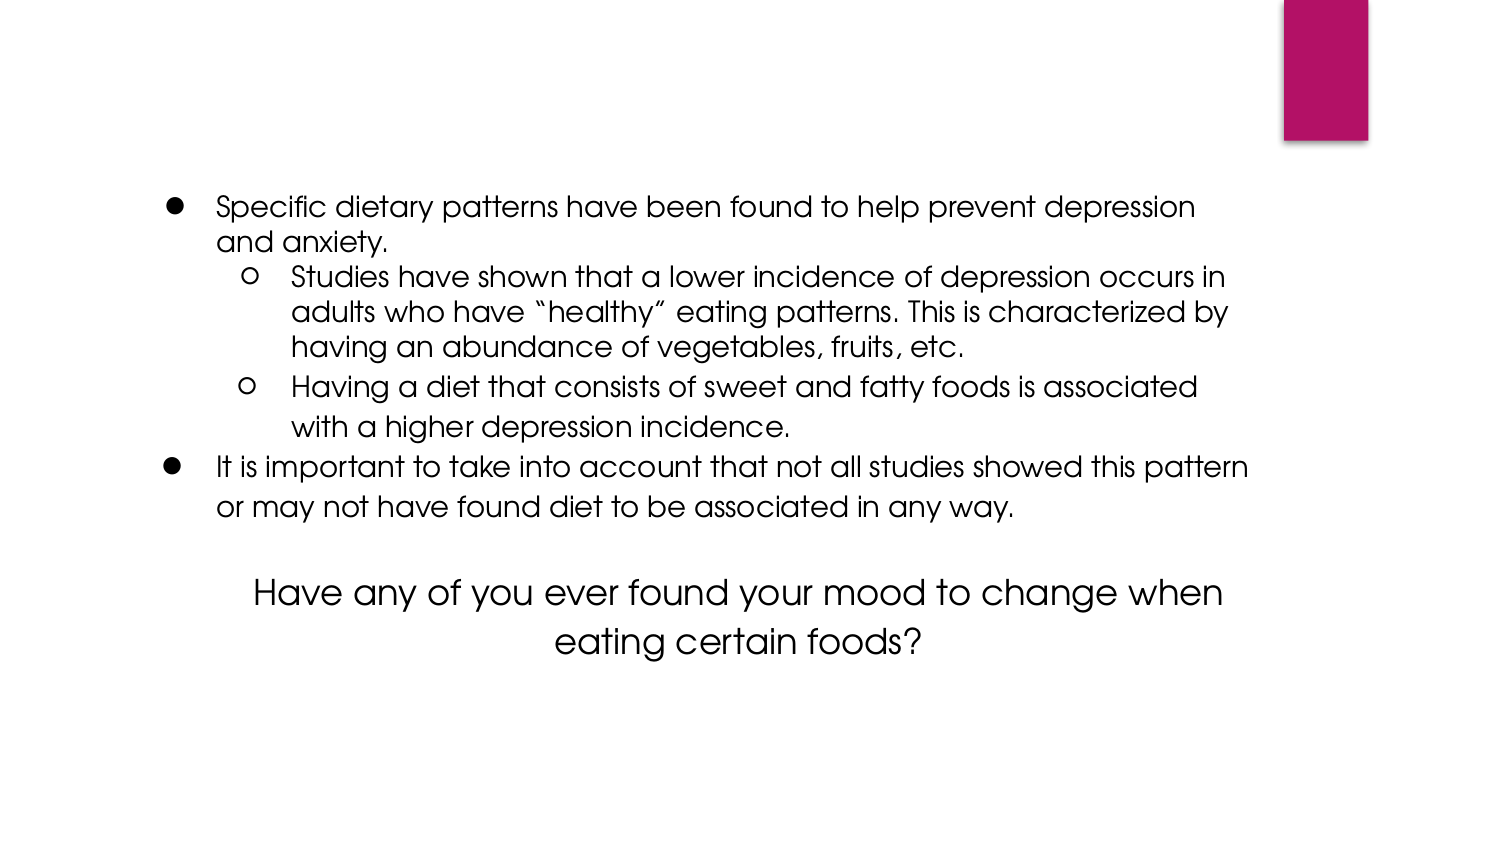

Specific dietary patterns have been found to help prevent depression and anxiety.
Studies have shown that a lower incidence of depression occurs in adults who have “healthy” eating patterns. This is characterized by having an abundance of vegetables, fruits, etc.
Having a diet that consists of sweet and fatty foods is associated with a higher depression incidence.
It is important to take into account that not all studies showed this pattern or may not have found diet to be associated in any way.

Have any of you ever found your mood to change when eating certain foods?